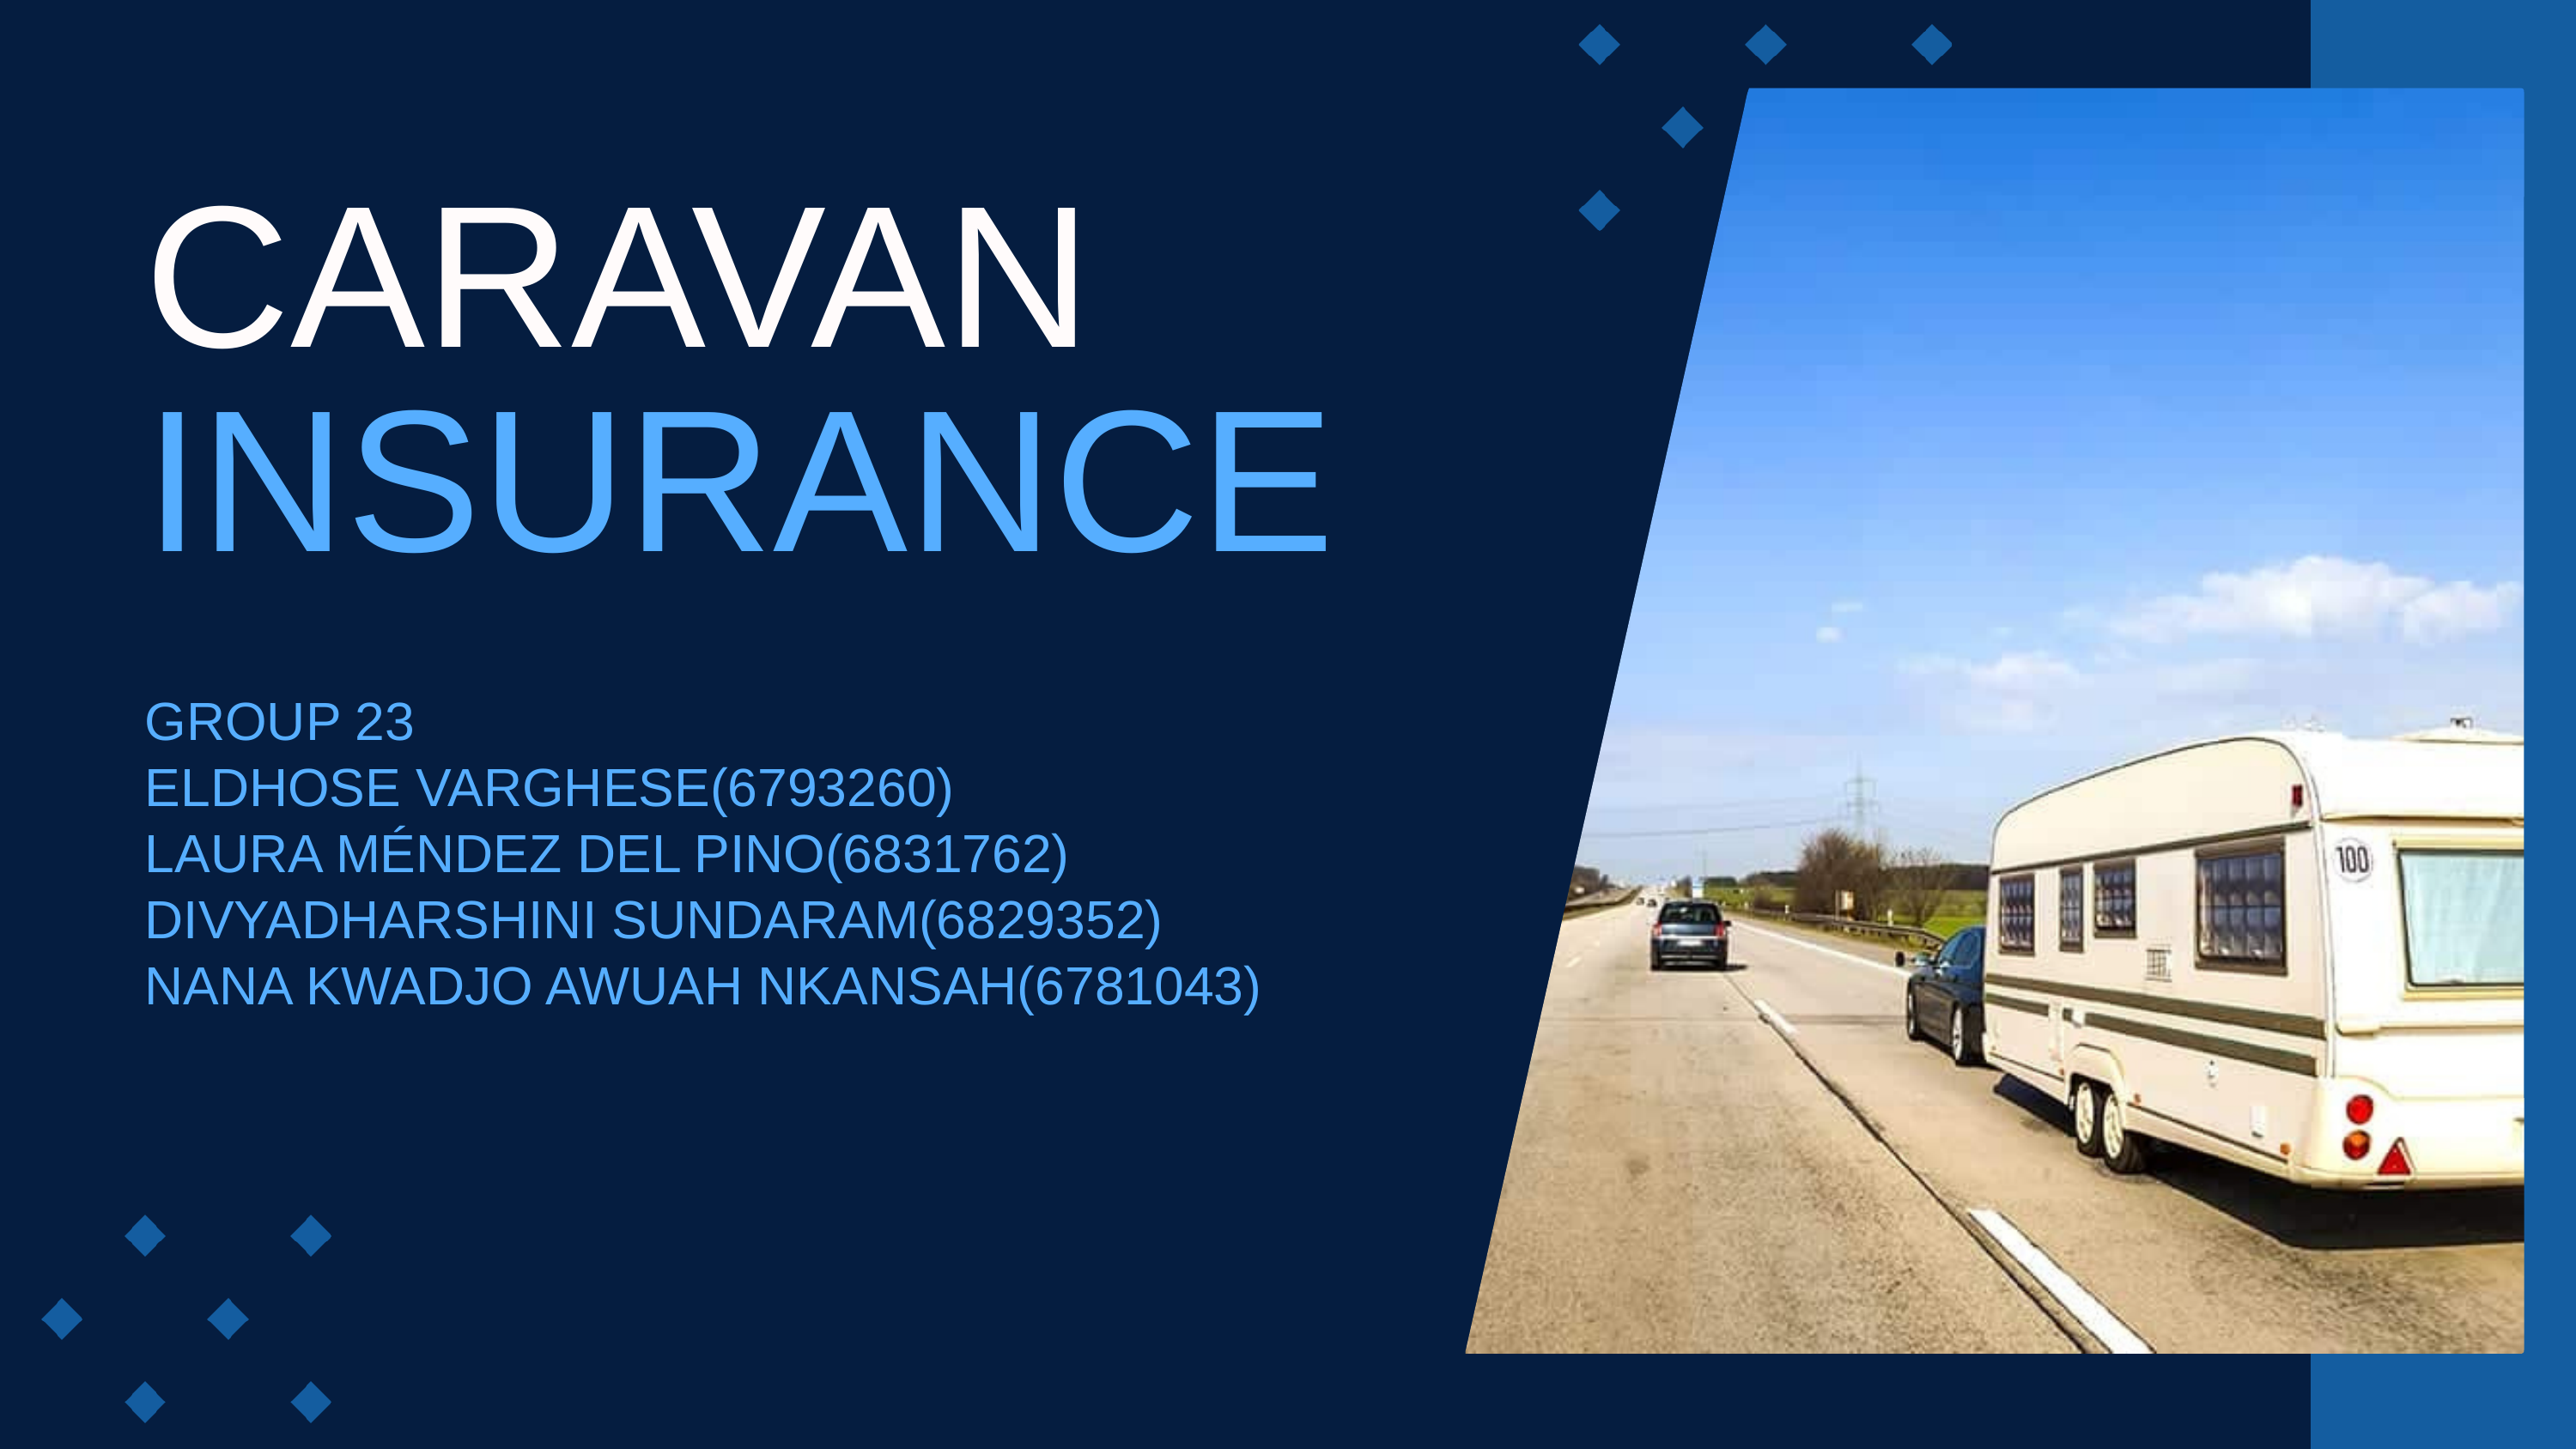

CARAVAN
INSURANCE

GROUP 23
ELDHOSE VARGHESE(6793260)
LAURA MÉNDEZ DEL PINO(6831762)
DIVYADHARSHINI SUNDARAM(6829352)
NANA KWADJO AWUAH NKANSAH(6781043)